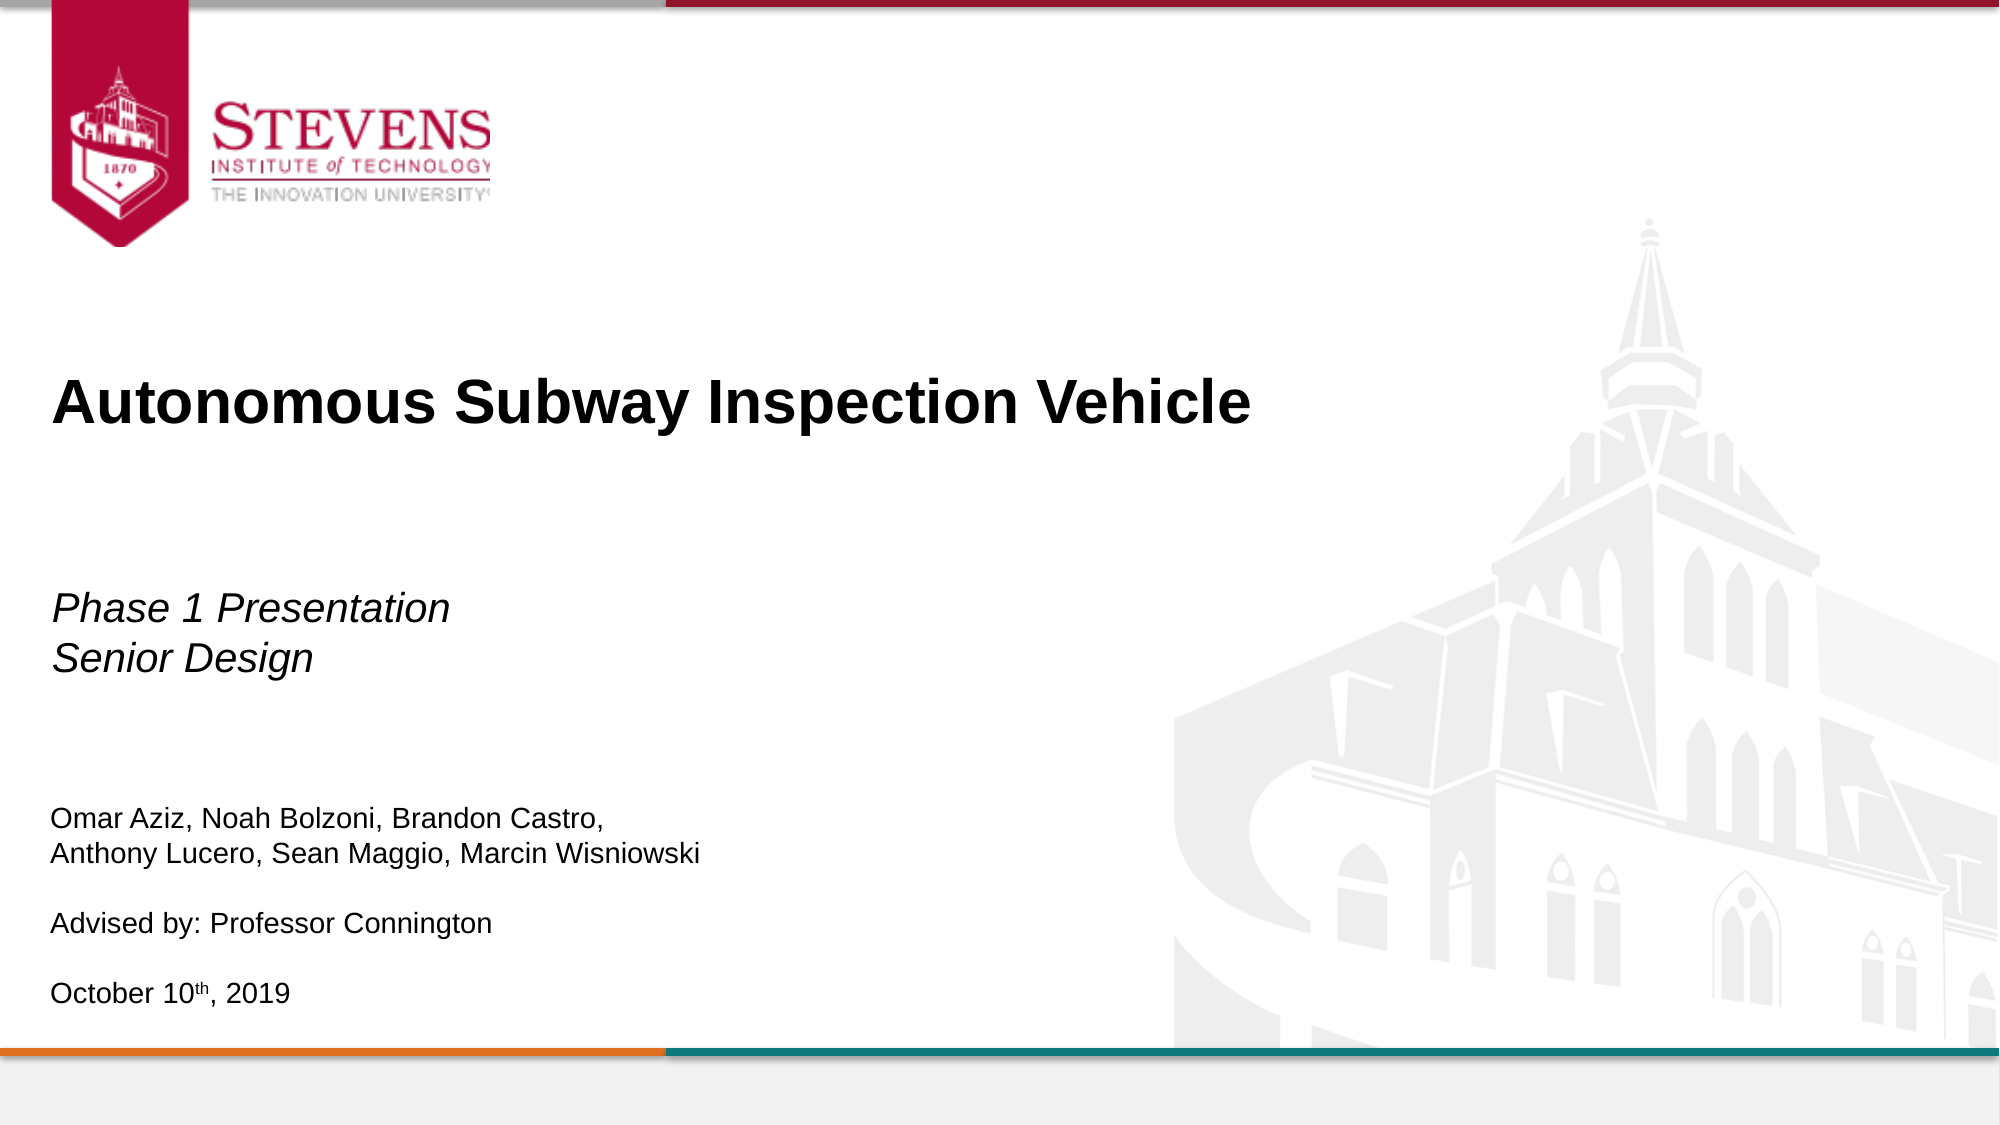

Autonomous Subway Inspection Vehicle
Phase 1 Presentation
Senior Design
Omar Aziz, Noah Bolzoni, Brandon Castro,
Anthony Lucero, Sean Maggio, Marcin Wisniowski

Advised by: Professor Connington

October 10th, 2019